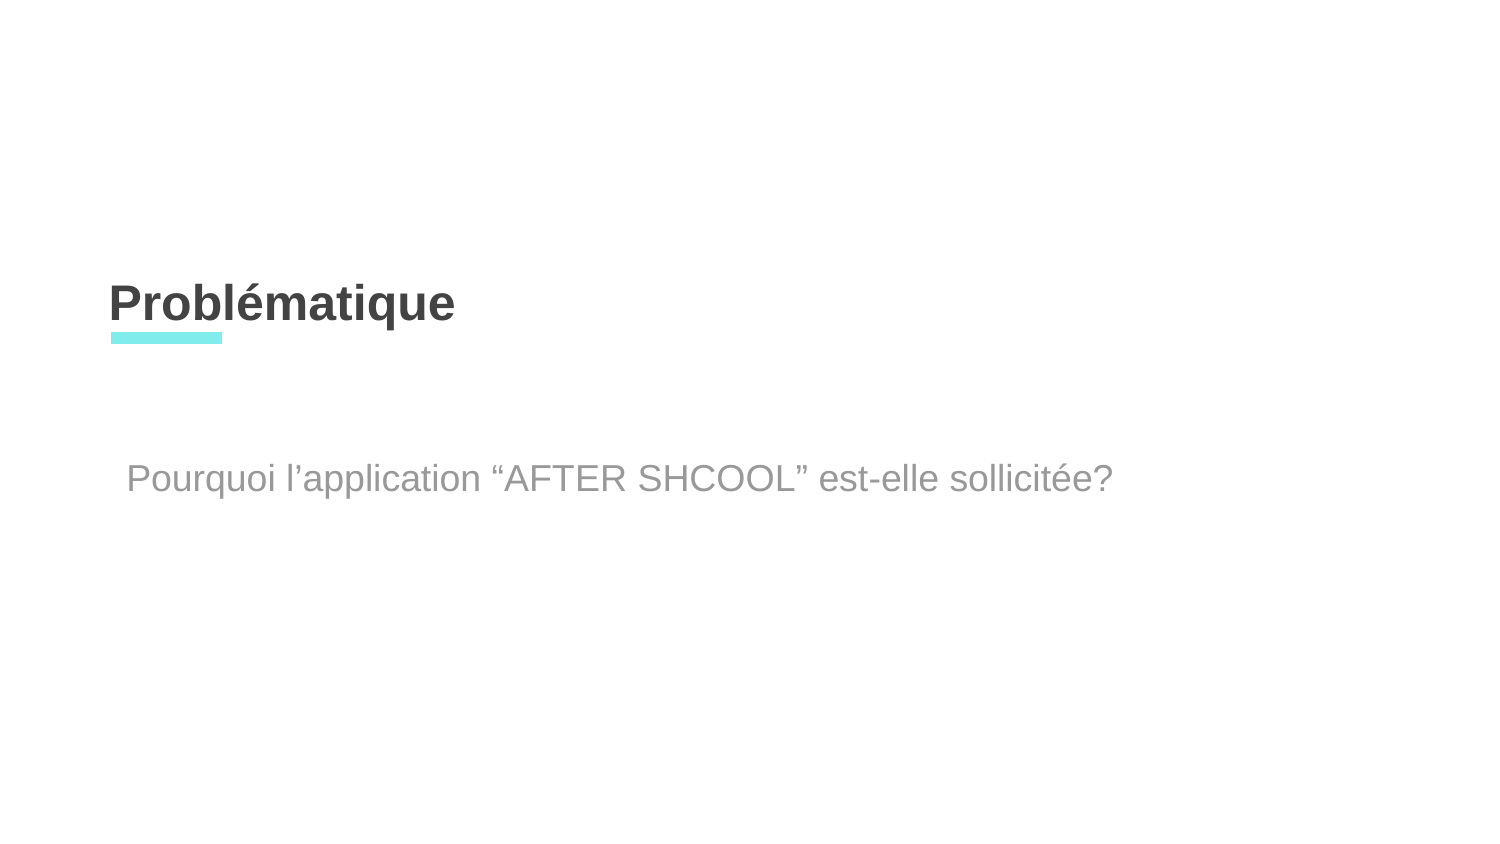

# Problématique
Pourquoi l’application “AFTER SHCOOL” est-elle sollicitée?